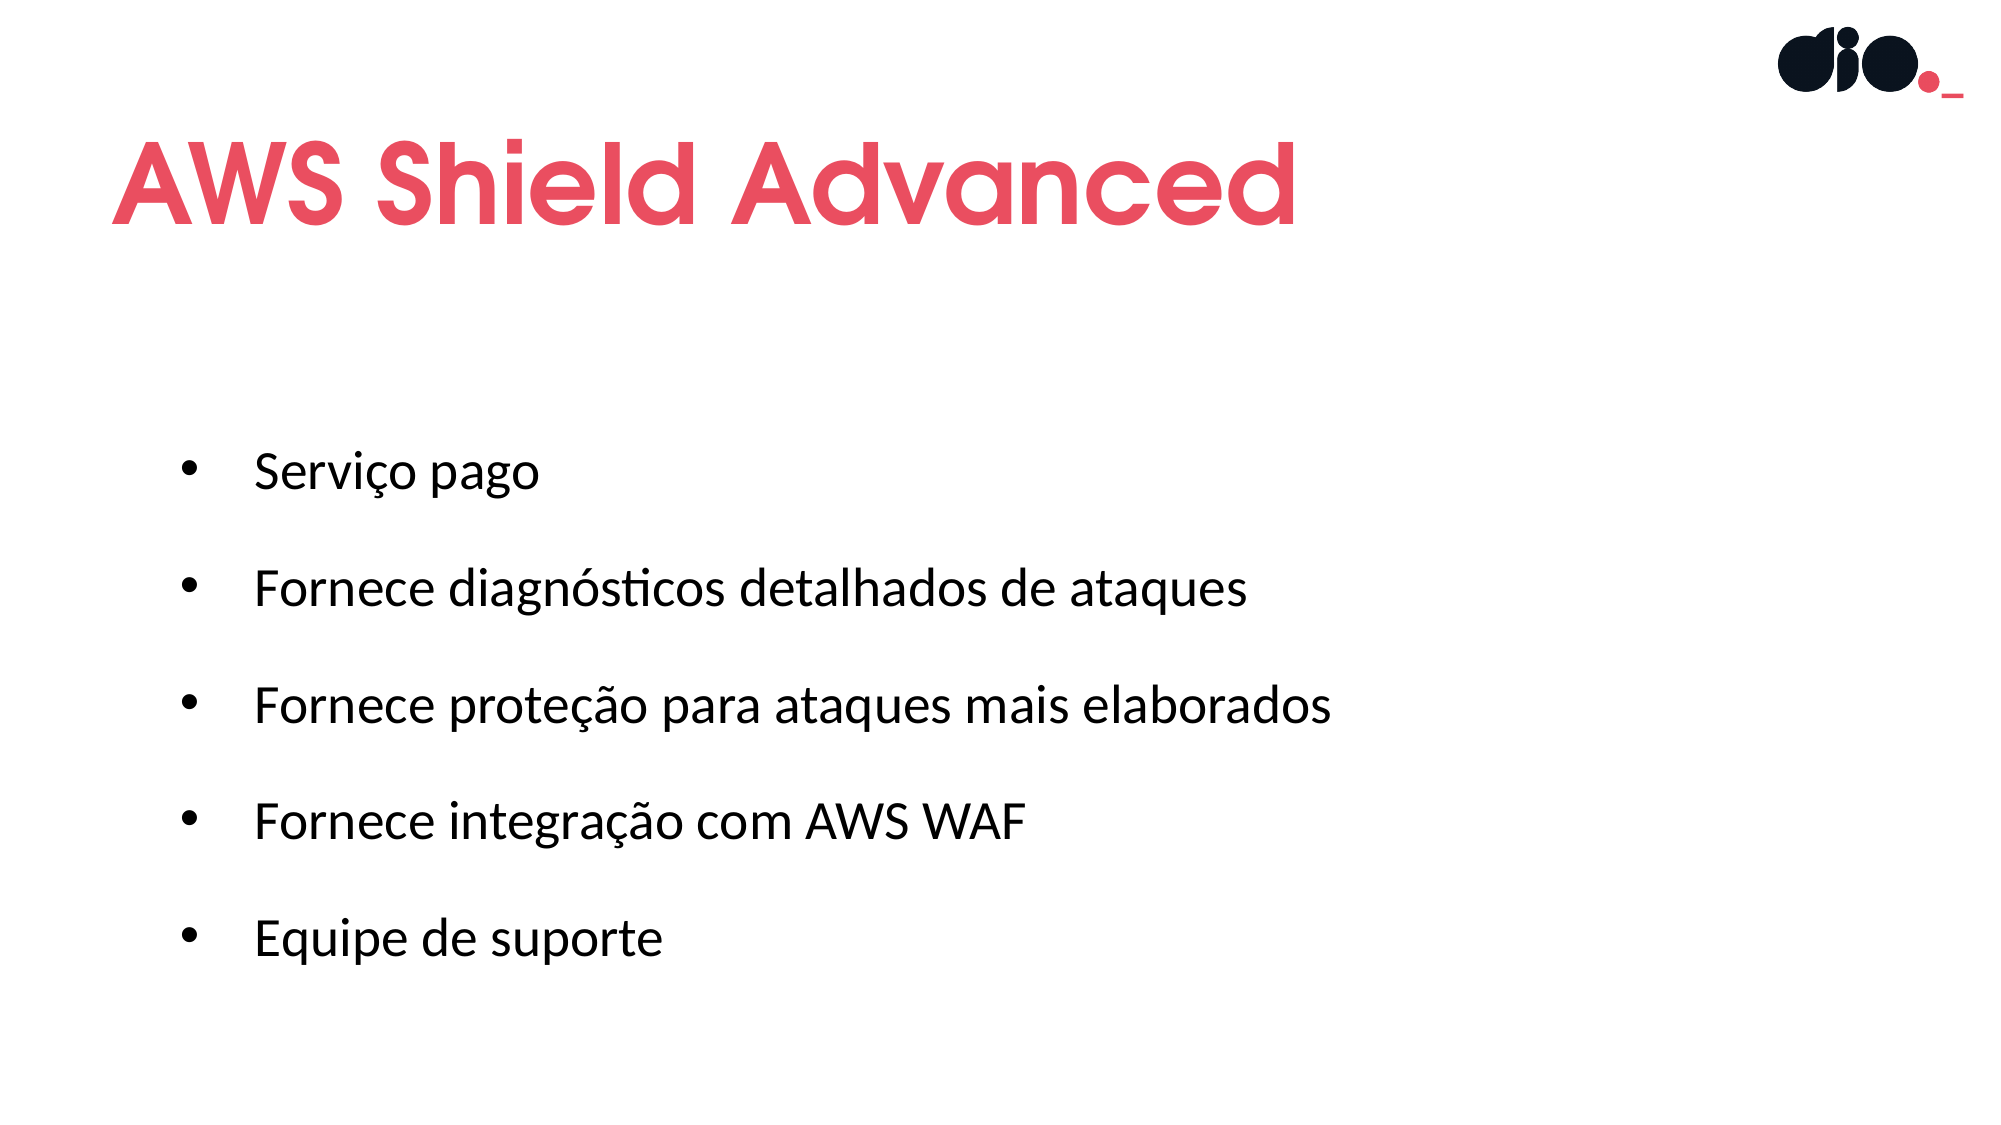

AWS Shield Advanced
Serviço pago
Fornece diagnósticos detalhados de ataques
Fornece proteção para ataques mais elaborados
Fornece integração com AWS WAF
Equipe de suporte